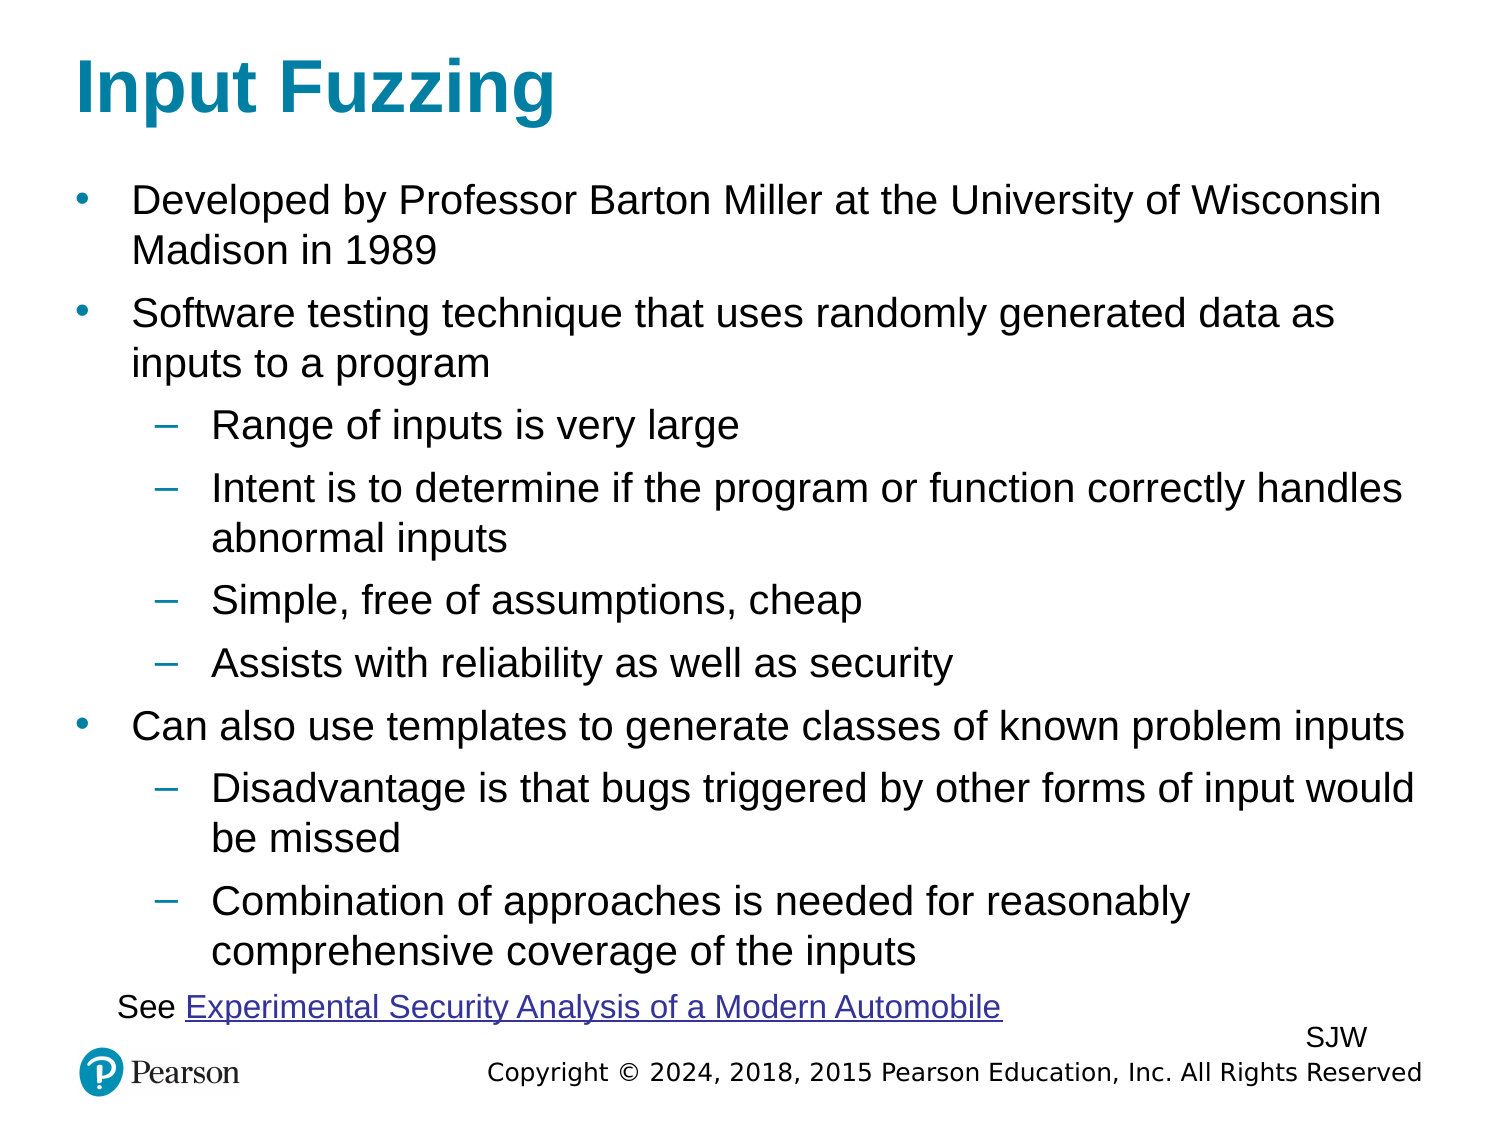

# Input Fuzzing
Developed by Professor Barton Miller at the University of Wisconsin Madison in 1989
Software testing technique that uses randomly generated data as inputs to a program
Range of inputs is very large
Intent is to determine if the program or function correctly handles abnormal inputs
Simple, free of assumptions, cheap
Assists with reliability as well as security
Can also use templates to generate classes of known problem inputs
Disadvantage is that bugs triggered by other forms of input would be missed
Combination of approaches is needed for reasonably comprehensive coverage of the inputs
See Experimental Security Analysis of a Modern Automobile
SJW